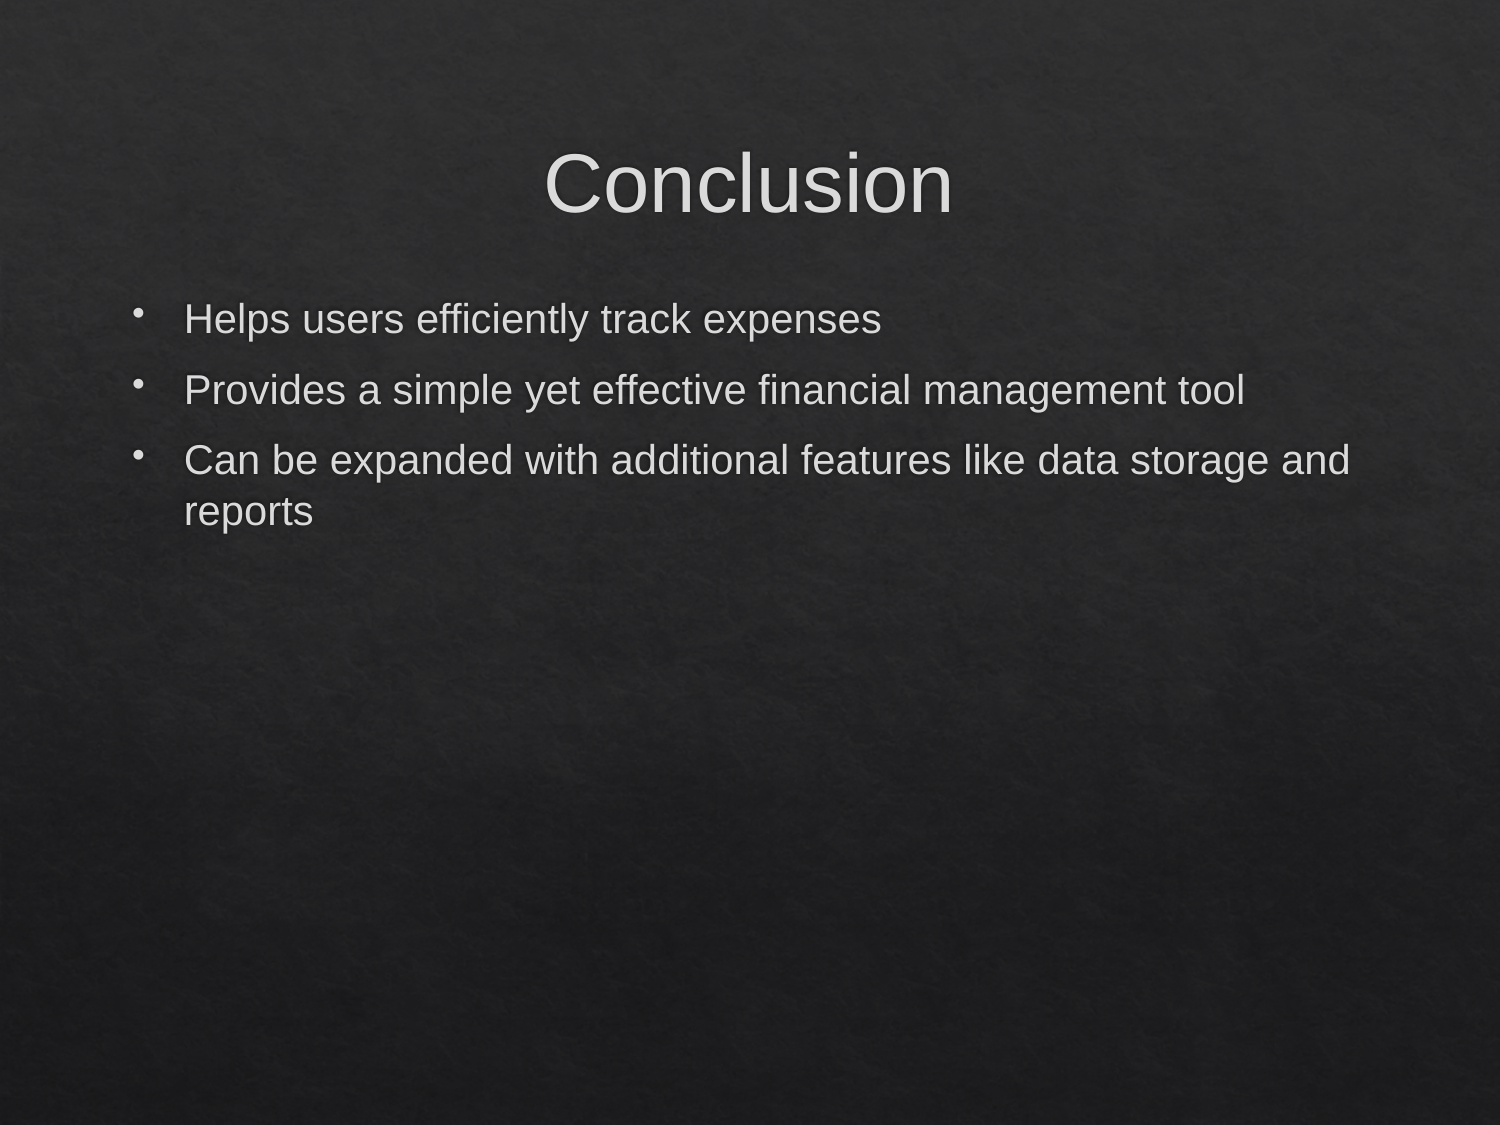

# Conclusion
Helps users efficiently track expenses
Provides a simple yet effective financial management tool
Can be expanded with additional features like data storage and reports